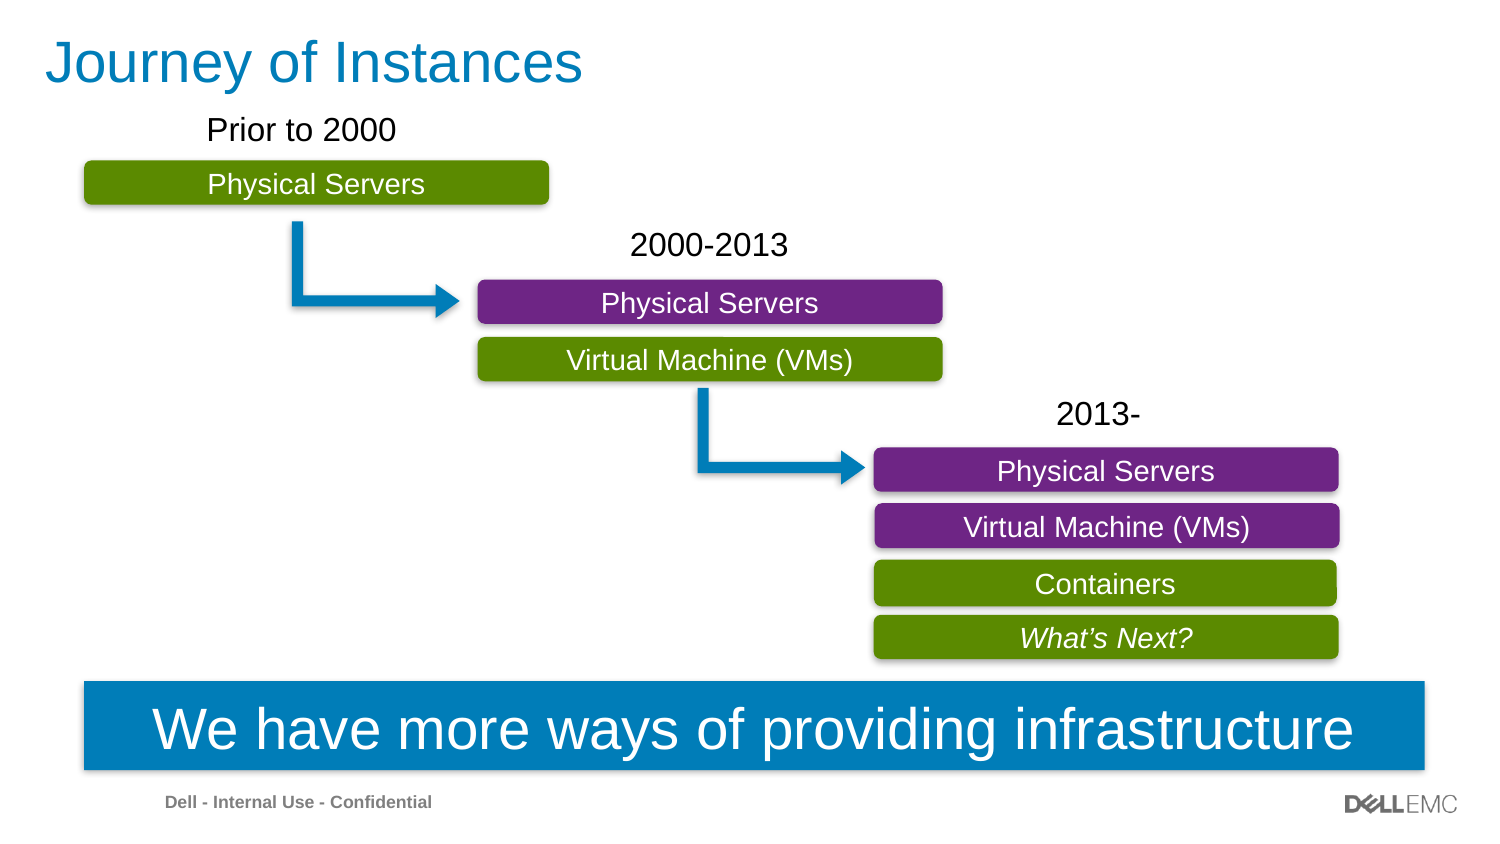

# Journey of Instances
Prior to 2000
Physical Servers

2000-2013
Physical Servers
Virtual Machine (VMs)

2013-
Physical Servers
Virtual Machine (VMs)
Containers
What’s Next?
We have more ways of providing infrastructure